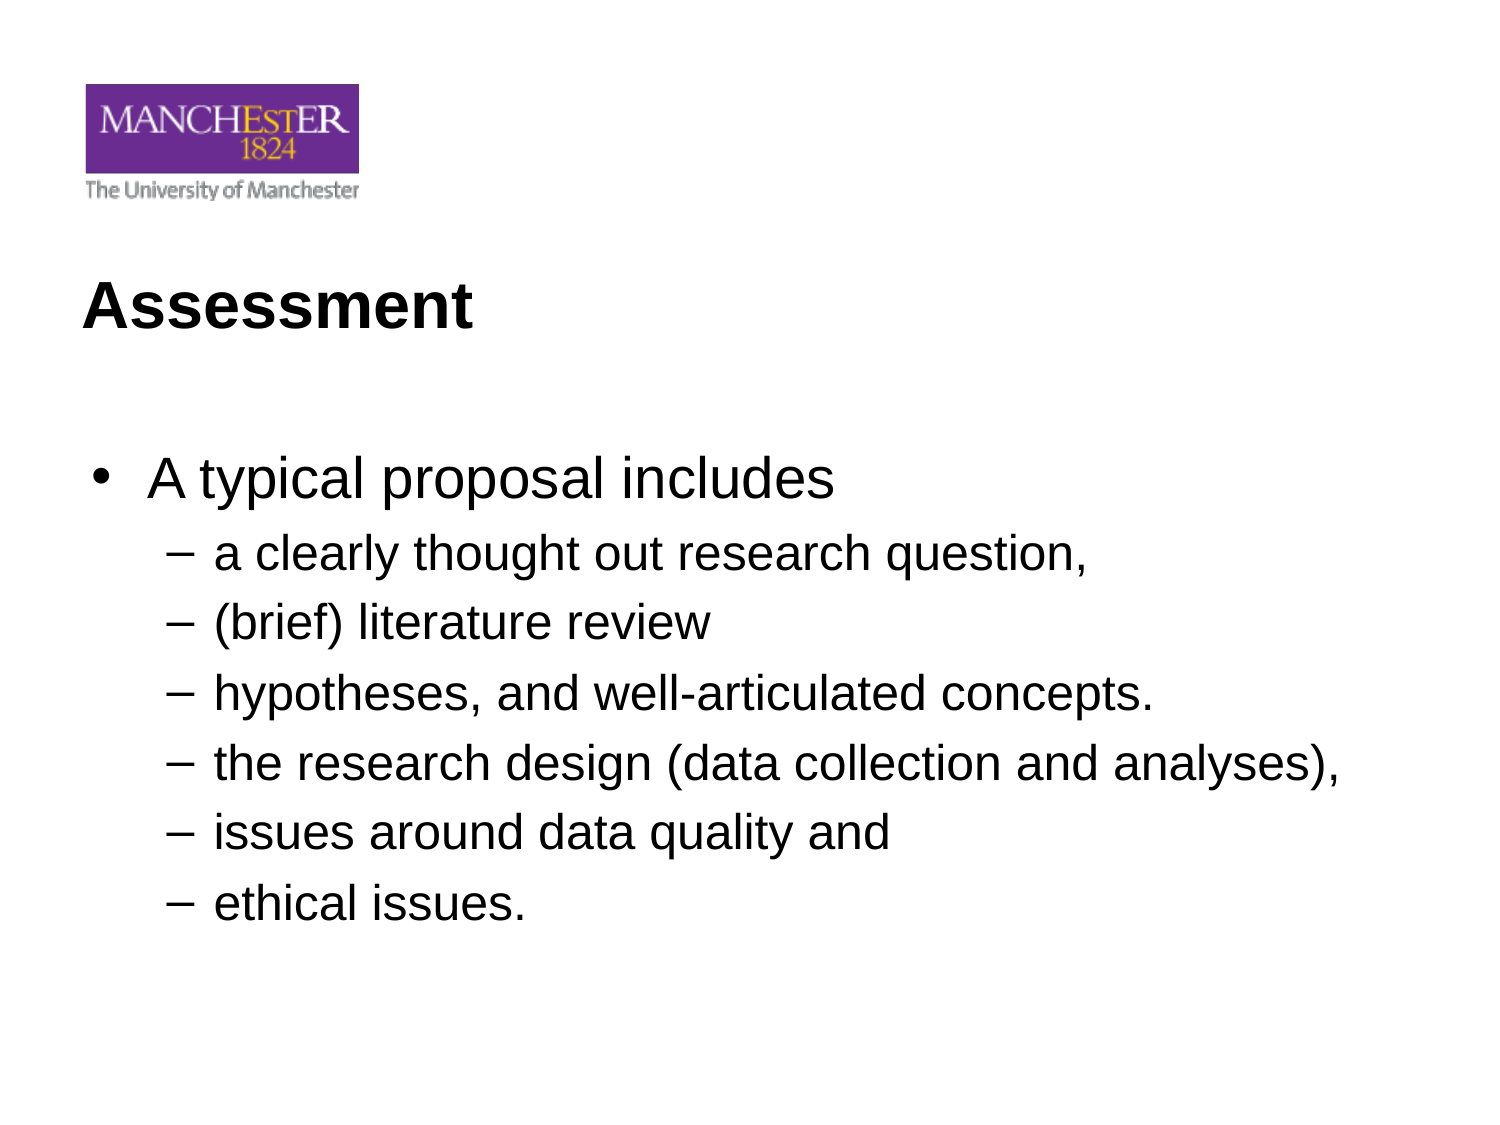

# Assessment
A typical proposal includes
a clearly thought out research question,
(brief) literature review
hypotheses, and well-articulated concepts.
the research design (data collection and analyses),
issues around data quality and
ethical issues.